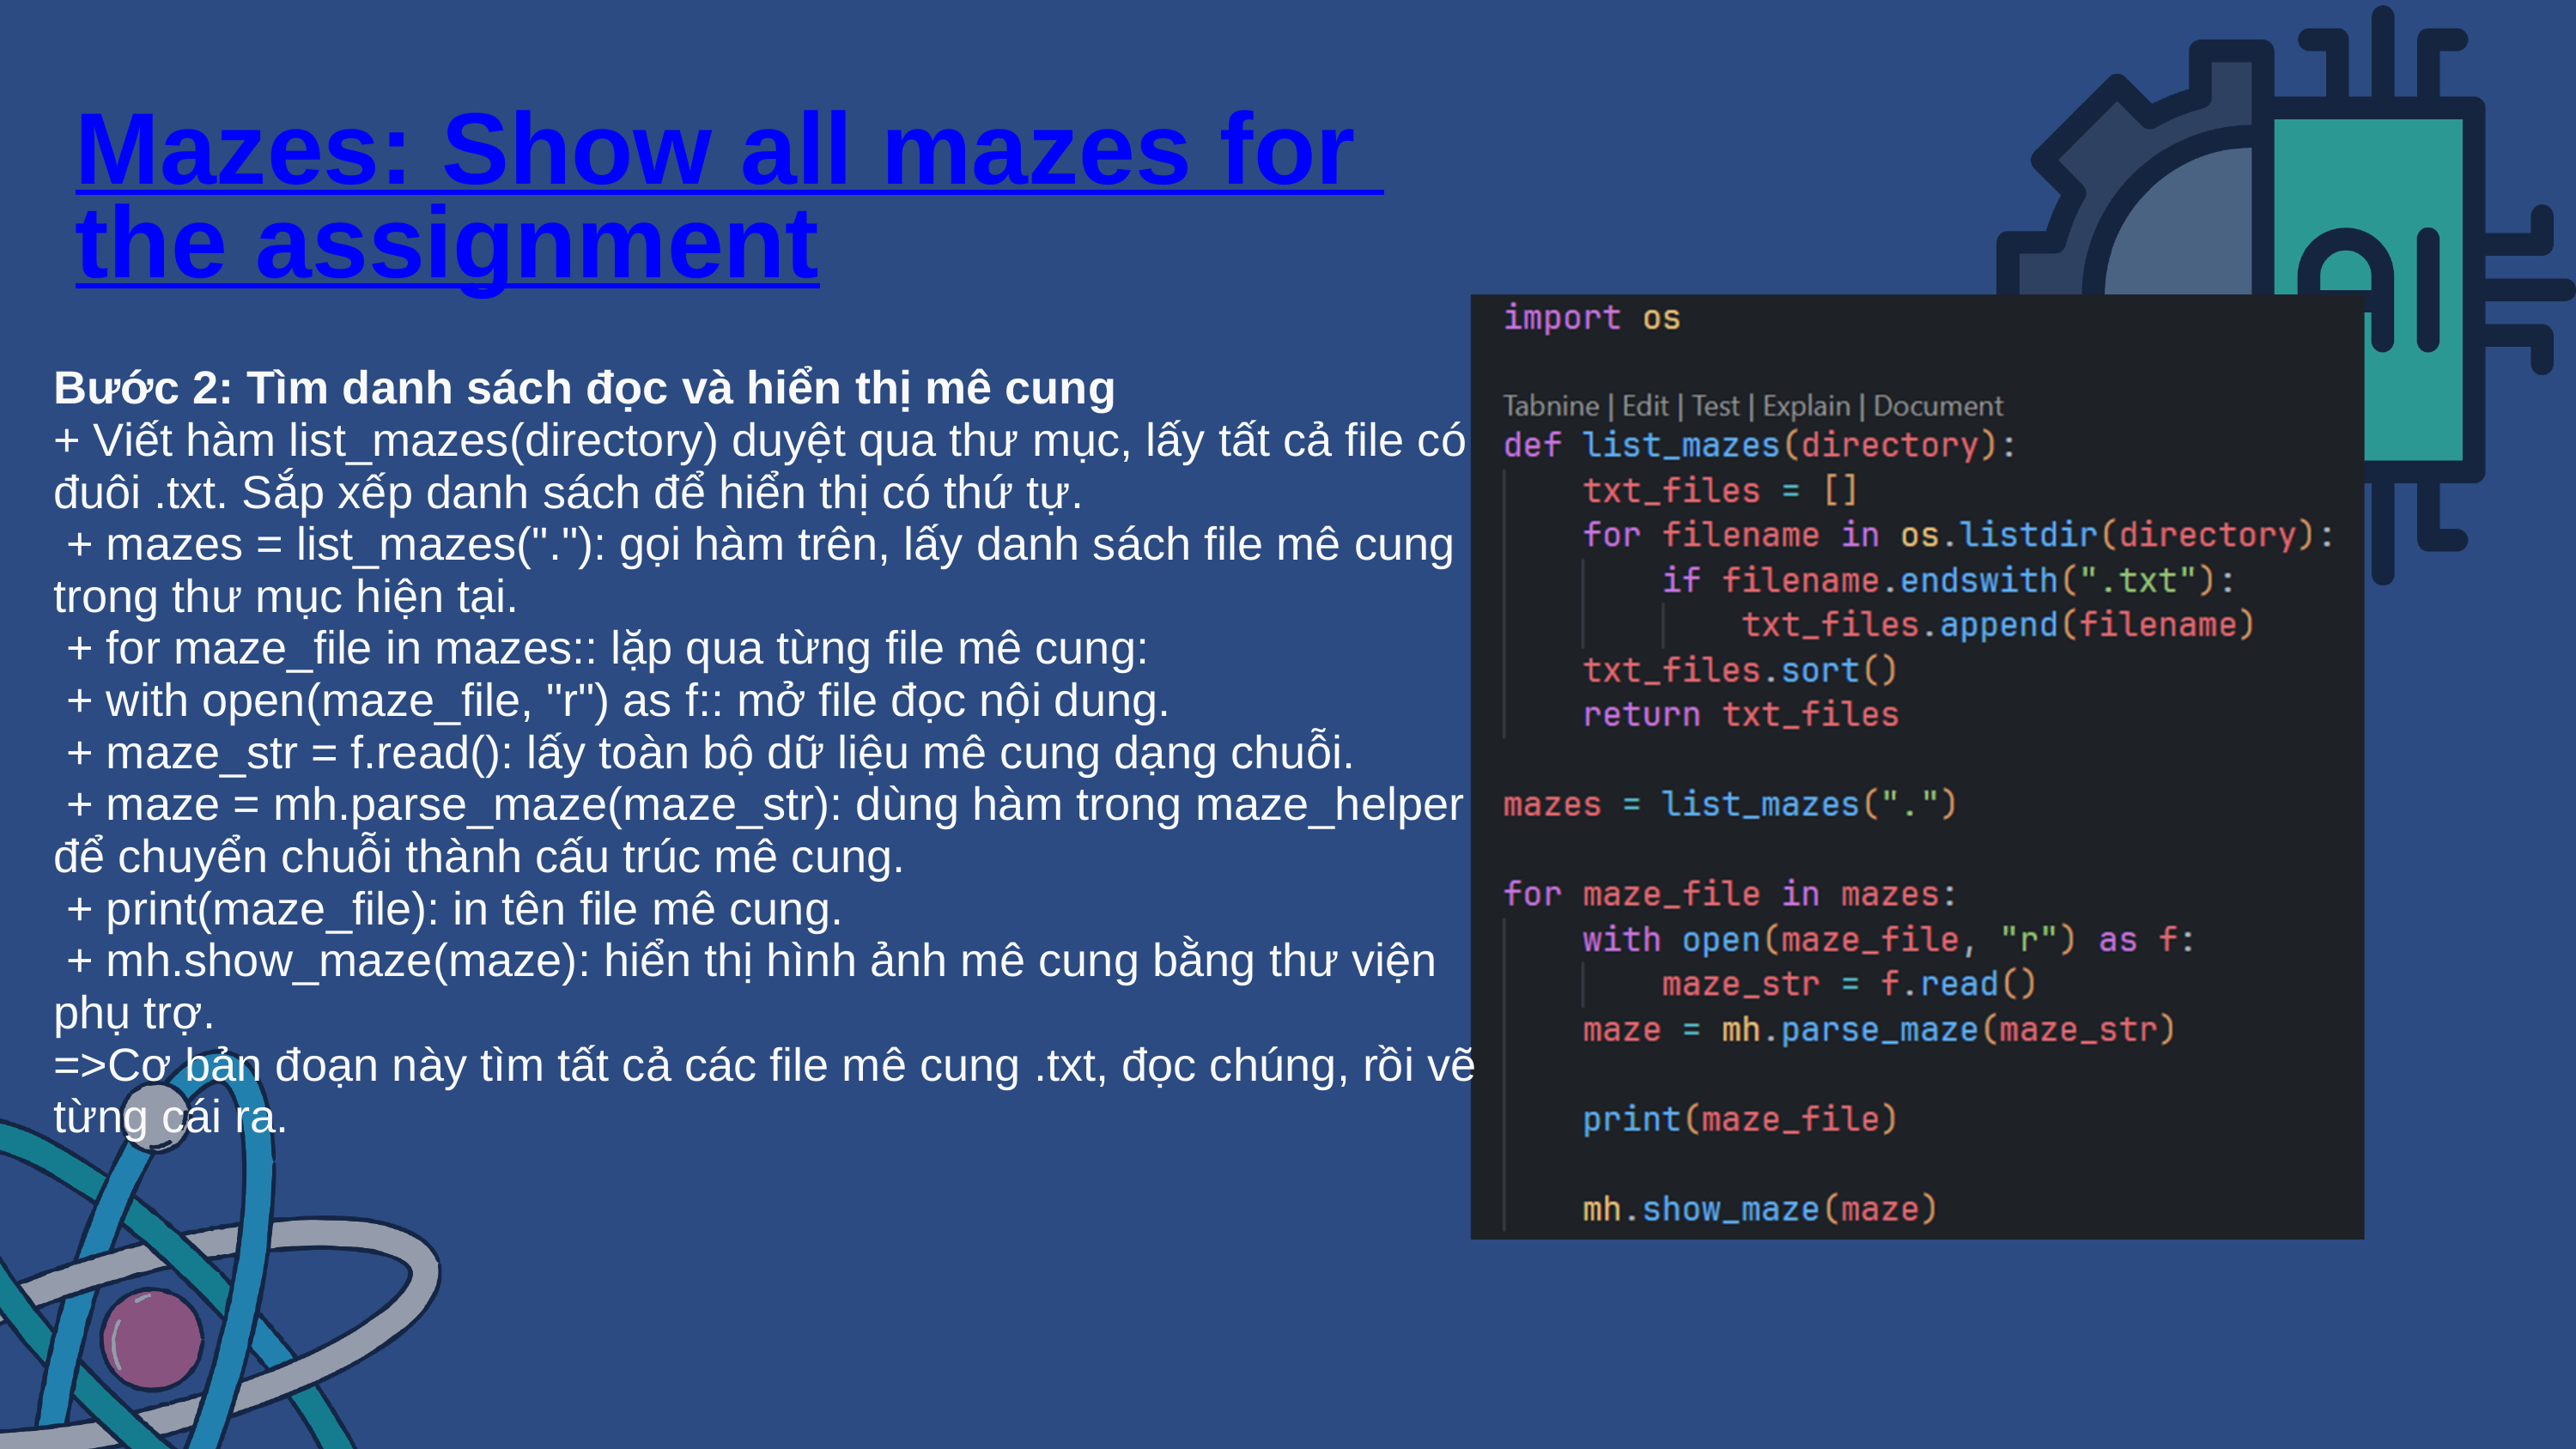

Mazes: Show all mazes for the assignment

Bước 2: Tìm danh sách đọc và hiển thị mê cung
+ Viết hàm list_mazes(directory) duyệt qua thư mục, lấy tất cả file có đuôi .txt. Sắp xếp danh sách để hiển thị có thứ tự.
 + mazes = list_mazes("."): gọi hàm trên, lấy danh sách file mê cung trong thư mục hiện tại.
 + for maze_file in mazes:: lặp qua từng file mê cung:
 + with open(maze_file, "r") as f:: mở file đọc nội dung.
 + maze_str = f.read(): lấy toàn bộ dữ liệu mê cung dạng chuỗi.
 + maze = mh.parse_maze(maze_str): dùng hàm trong maze_helper để chuyển chuỗi thành cấu trúc mê cung.
 + print(maze_file): in tên file mê cung.
 + mh.show_maze(maze): hiển thị hình ảnh mê cung bằng thư viện phụ trợ.
=>Cơ bản đoạn này tìm tất cả các file mê cung .txt, đọc chúng, rồi vẽ từng cái ra.